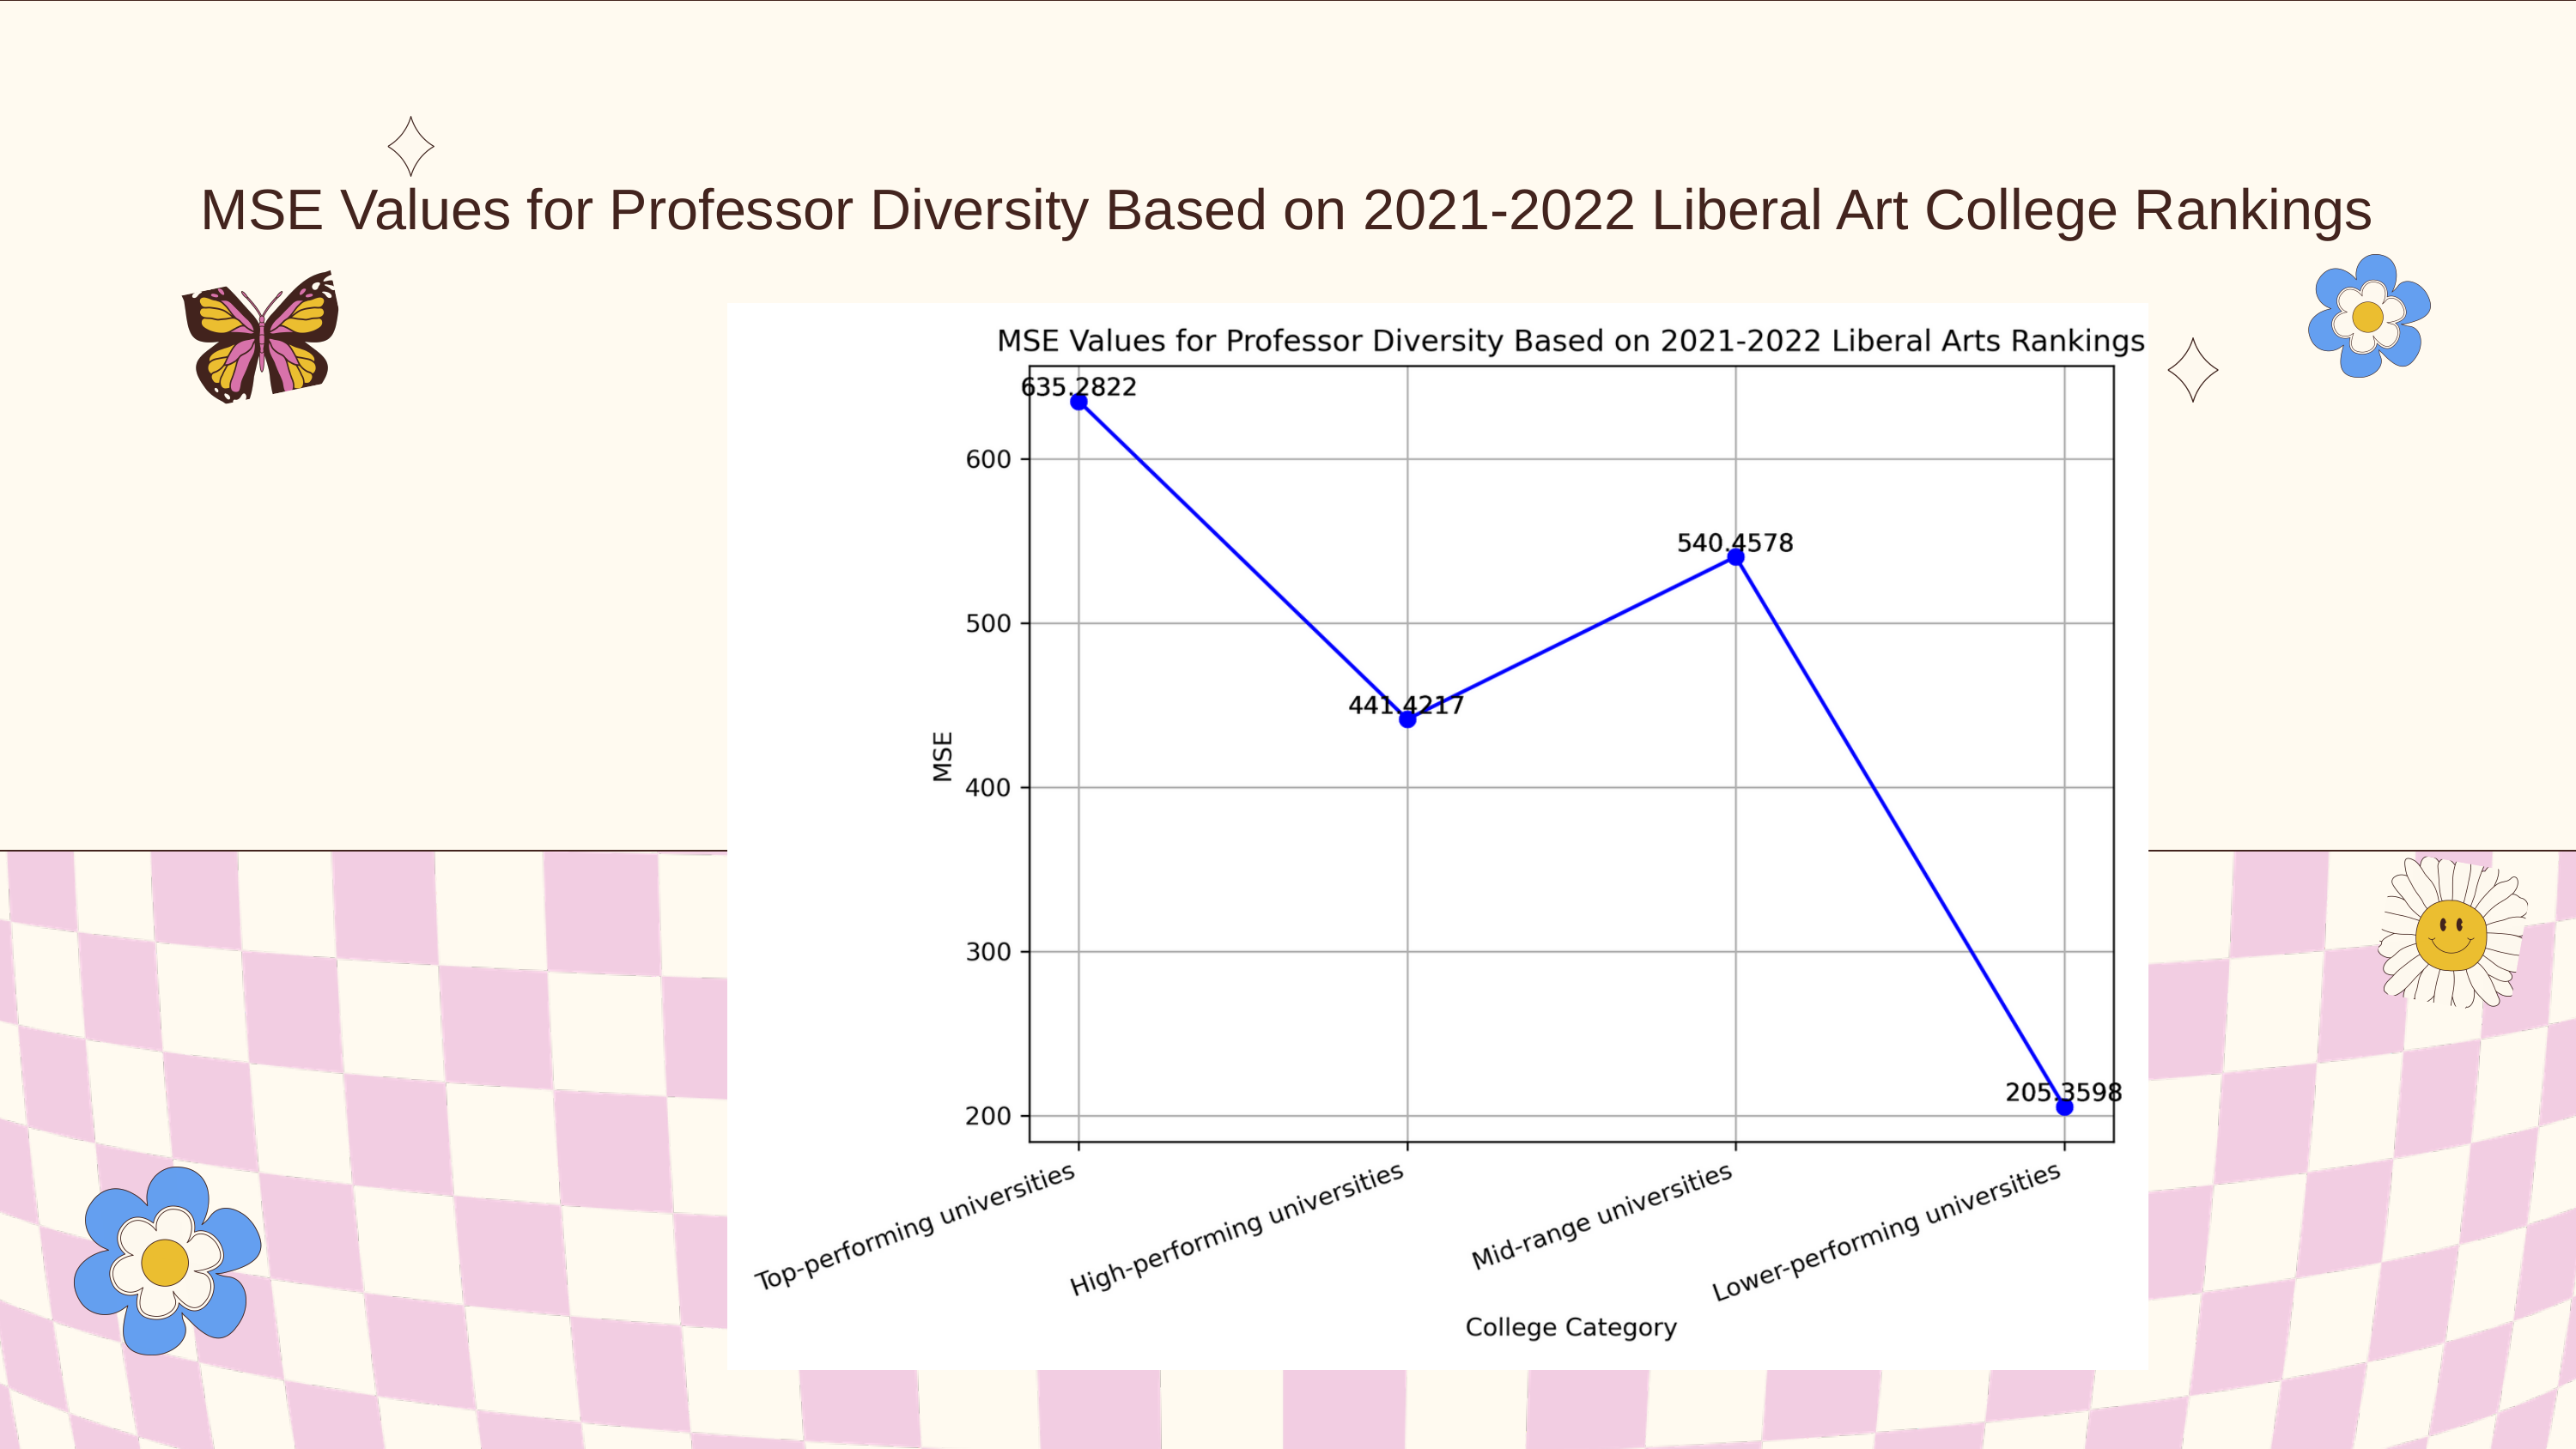

MSE Values for Professor Diversity Based on 2021-2022 Liberal Art College Rankings